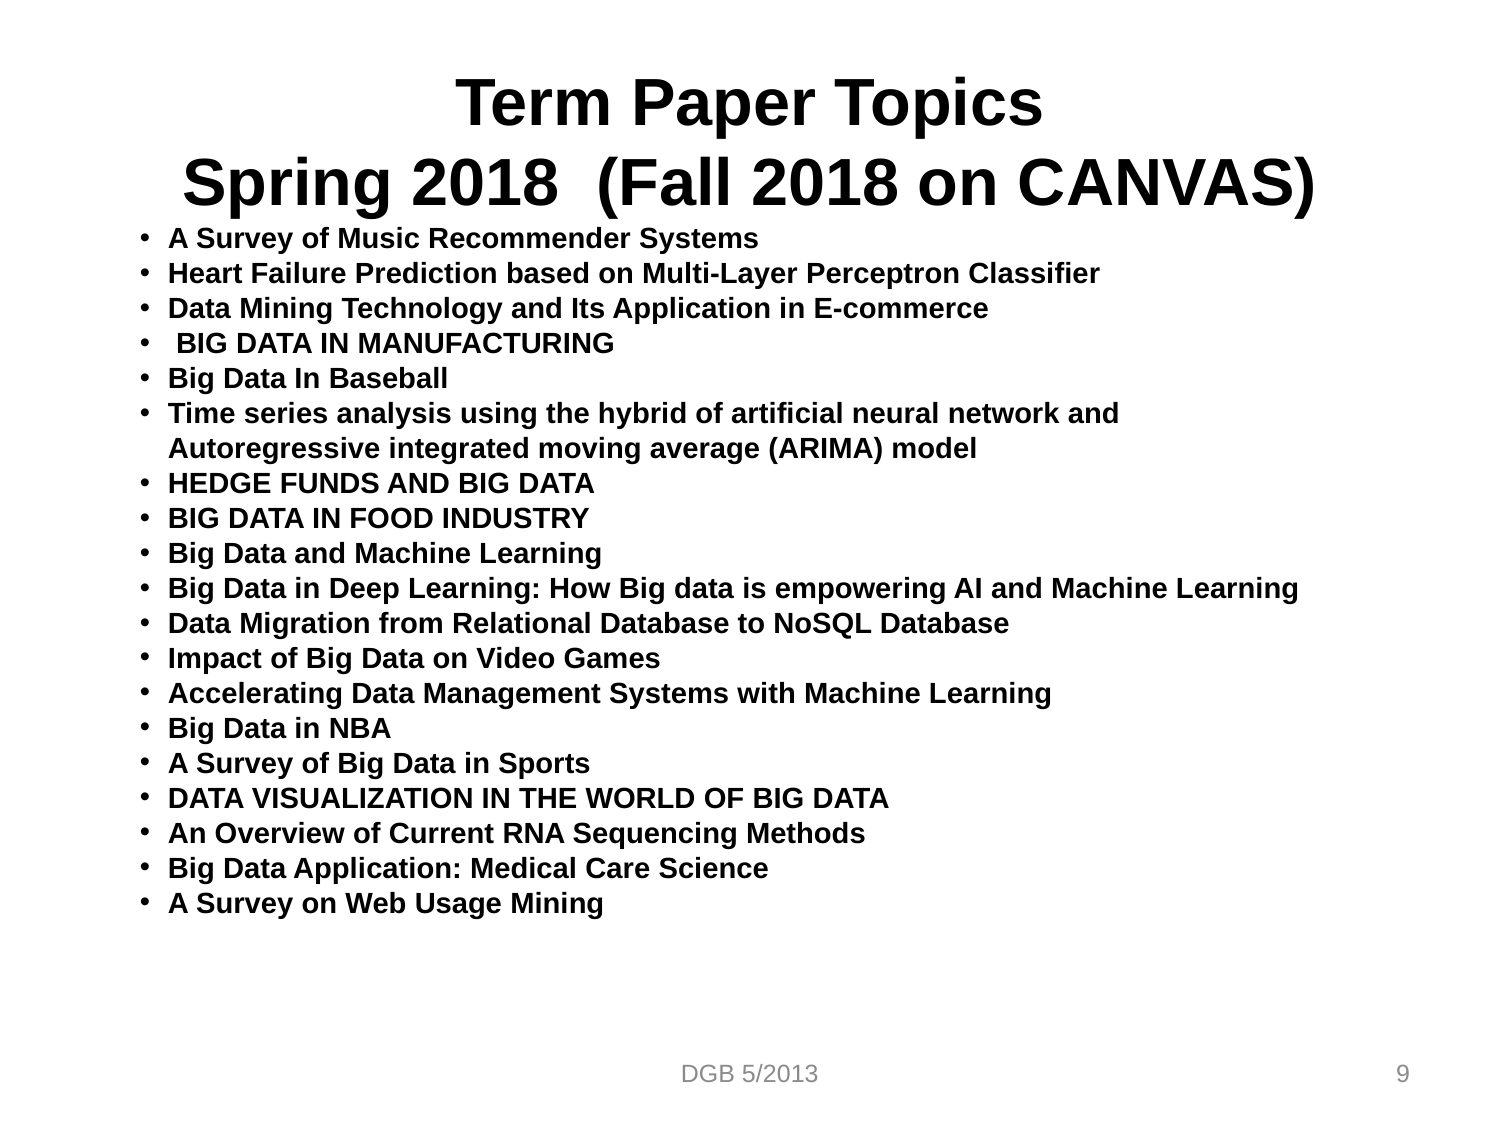

# Term Paper Topics Spring 2018  (Fall 2018 on CANVAS)
A Survey of Music Recommender Systems
Heart Failure Prediction based on Multi-Layer Perceptron Classifier
Data Mining Technology and Its Application in E-commerce
 BIG DATA IN MANUFACTURING
Big Data In Baseball
Time series analysis using the hybrid of artificial neural network and Autoregressive integrated moving average (ARIMA) model
HEDGE FUNDS AND BIG DATA
BIG DATA IN FOOD INDUSTRY
Big Data and Machine Learning
Big Data in Deep Learning: How Big data is empowering AI and Machine Learning
Data Migration from Relational Database to NoSQL Database
Impact of Big Data on Video Games
Accelerating Data Management Systems with Machine Learning
Big Data in NBA
A Survey of Big Data in Sports
DATA VISUALIZATION IN THE WORLD OF BIG DATA
An Overview of Current RNA Sequencing Methods
Big Data Application: Medical Care Science
A Survey on Web Usage Mining
DGB 5/2013
9